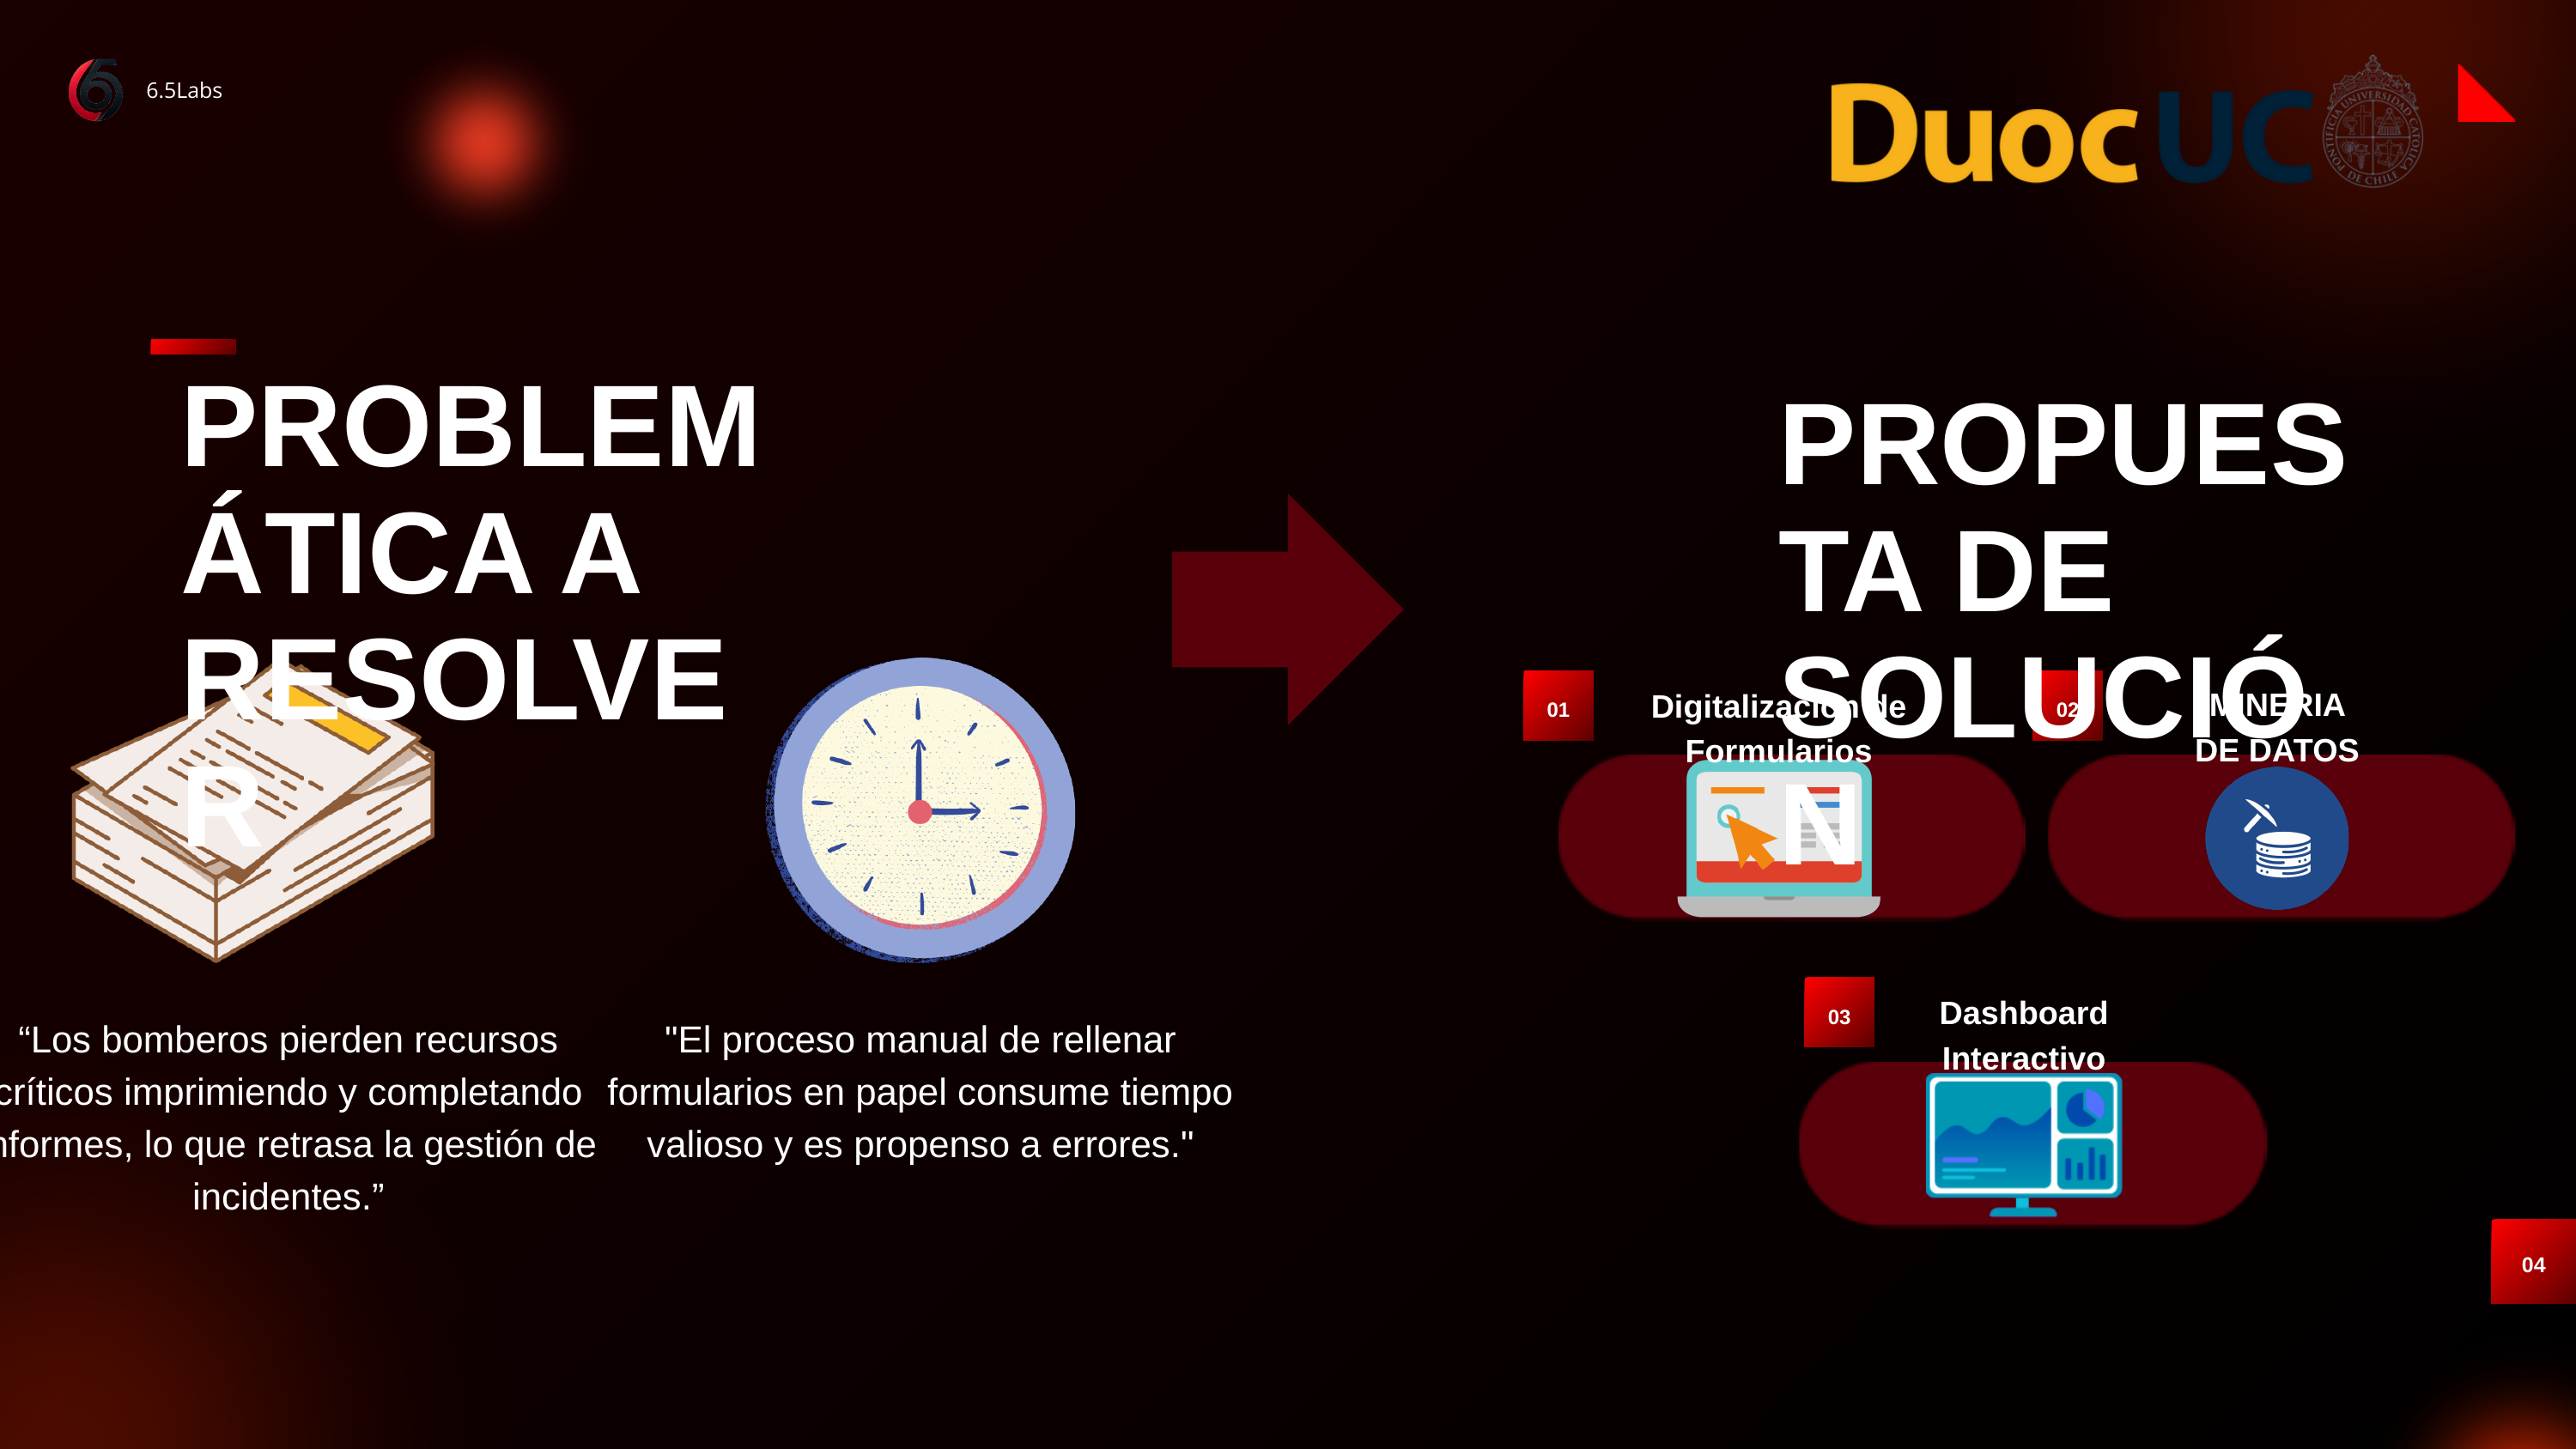

6.5Labs

PROBLEMÁTICA A RESOLVER
PROPUESTA DE SOLUCIÓN

MINERIA DE DATOS
Digitalización de Formularios
01
02

Dashboard Interactivo
03
“Los bomberos pierden recursos críticos imprimiendo y completando informes, lo que retrasa la gestión de incidentes.”
"El proceso manual de rellenar formularios en papel consume tiempo valioso y es propenso a errores."

04